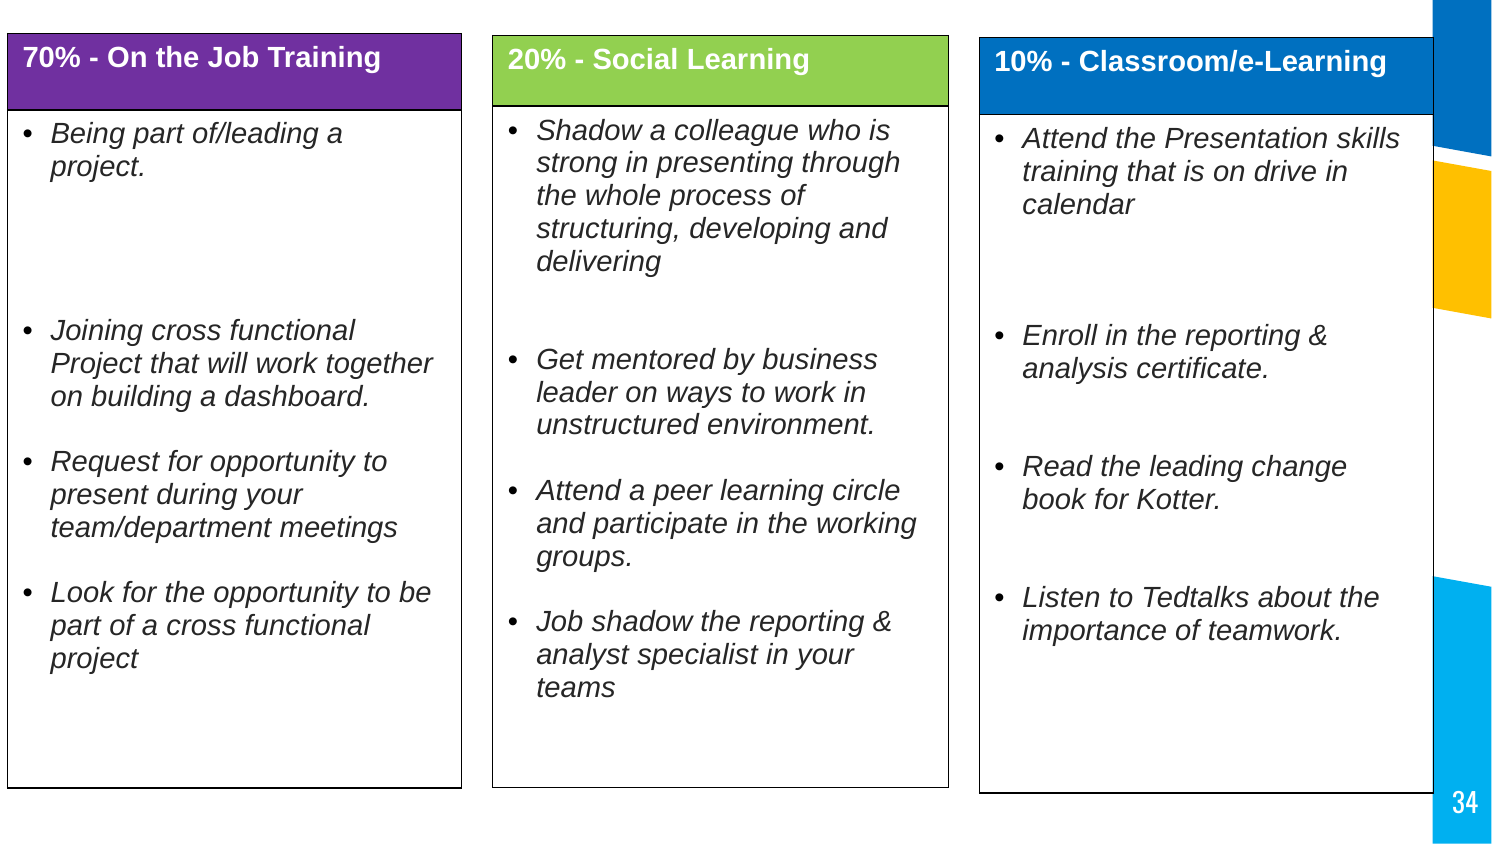

| 70% - On the Job Training |
| --- |
| Being part of/leading a project. Joining cross functional Project that will work together on building a dashboard. Request for opportunity to present during your team/department meetings Look for the opportunity to be part of a cross functional project |
| 20% - Social Learning |
| --- |
| Shadow a colleague who is strong in presenting through the whole process of structuring, developing and delivering Get mentored by business leader on ways to work in unstructured environment. Attend a peer learning circle and participate in the working groups. Job shadow the reporting & analyst specialist in your teams |
| 10% - Classroom/e-Learning |
| --- |
| Attend the Presentation skills training that is on drive in calendar Enroll in the reporting & analysis certificate. Read the leading change book for Kotter. Listen to Tedtalks about the importance of teamwork. |
34